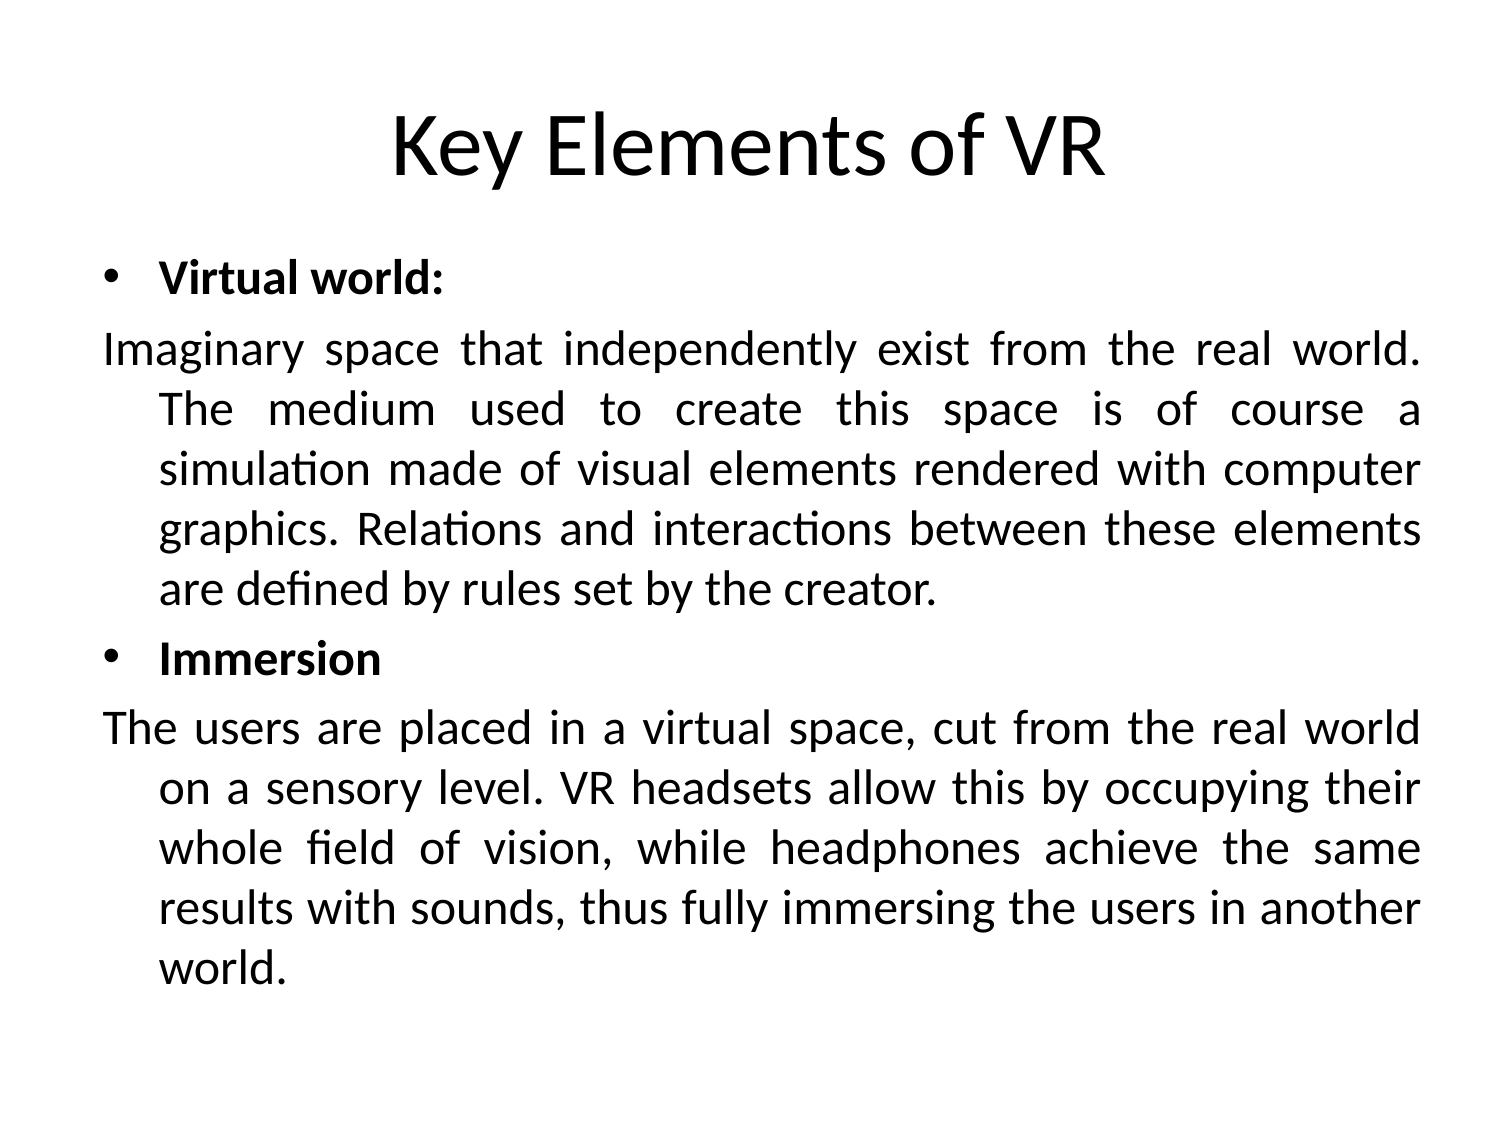

# Key Elements of VR
Virtual world:
Imaginary space that independently exist from the real world. The medium used to create this space is of course a simulation made of visual elements rendered with computer graphics. Relations and interactions between these elements are defined by rules set by the creator.
Immersion
The users are placed in a virtual space, cut from the real world on a sensory level. VR headsets allow this by occupying their whole field of vision, while headphones achieve the same results with sounds, thus fully immersing the users in another world.